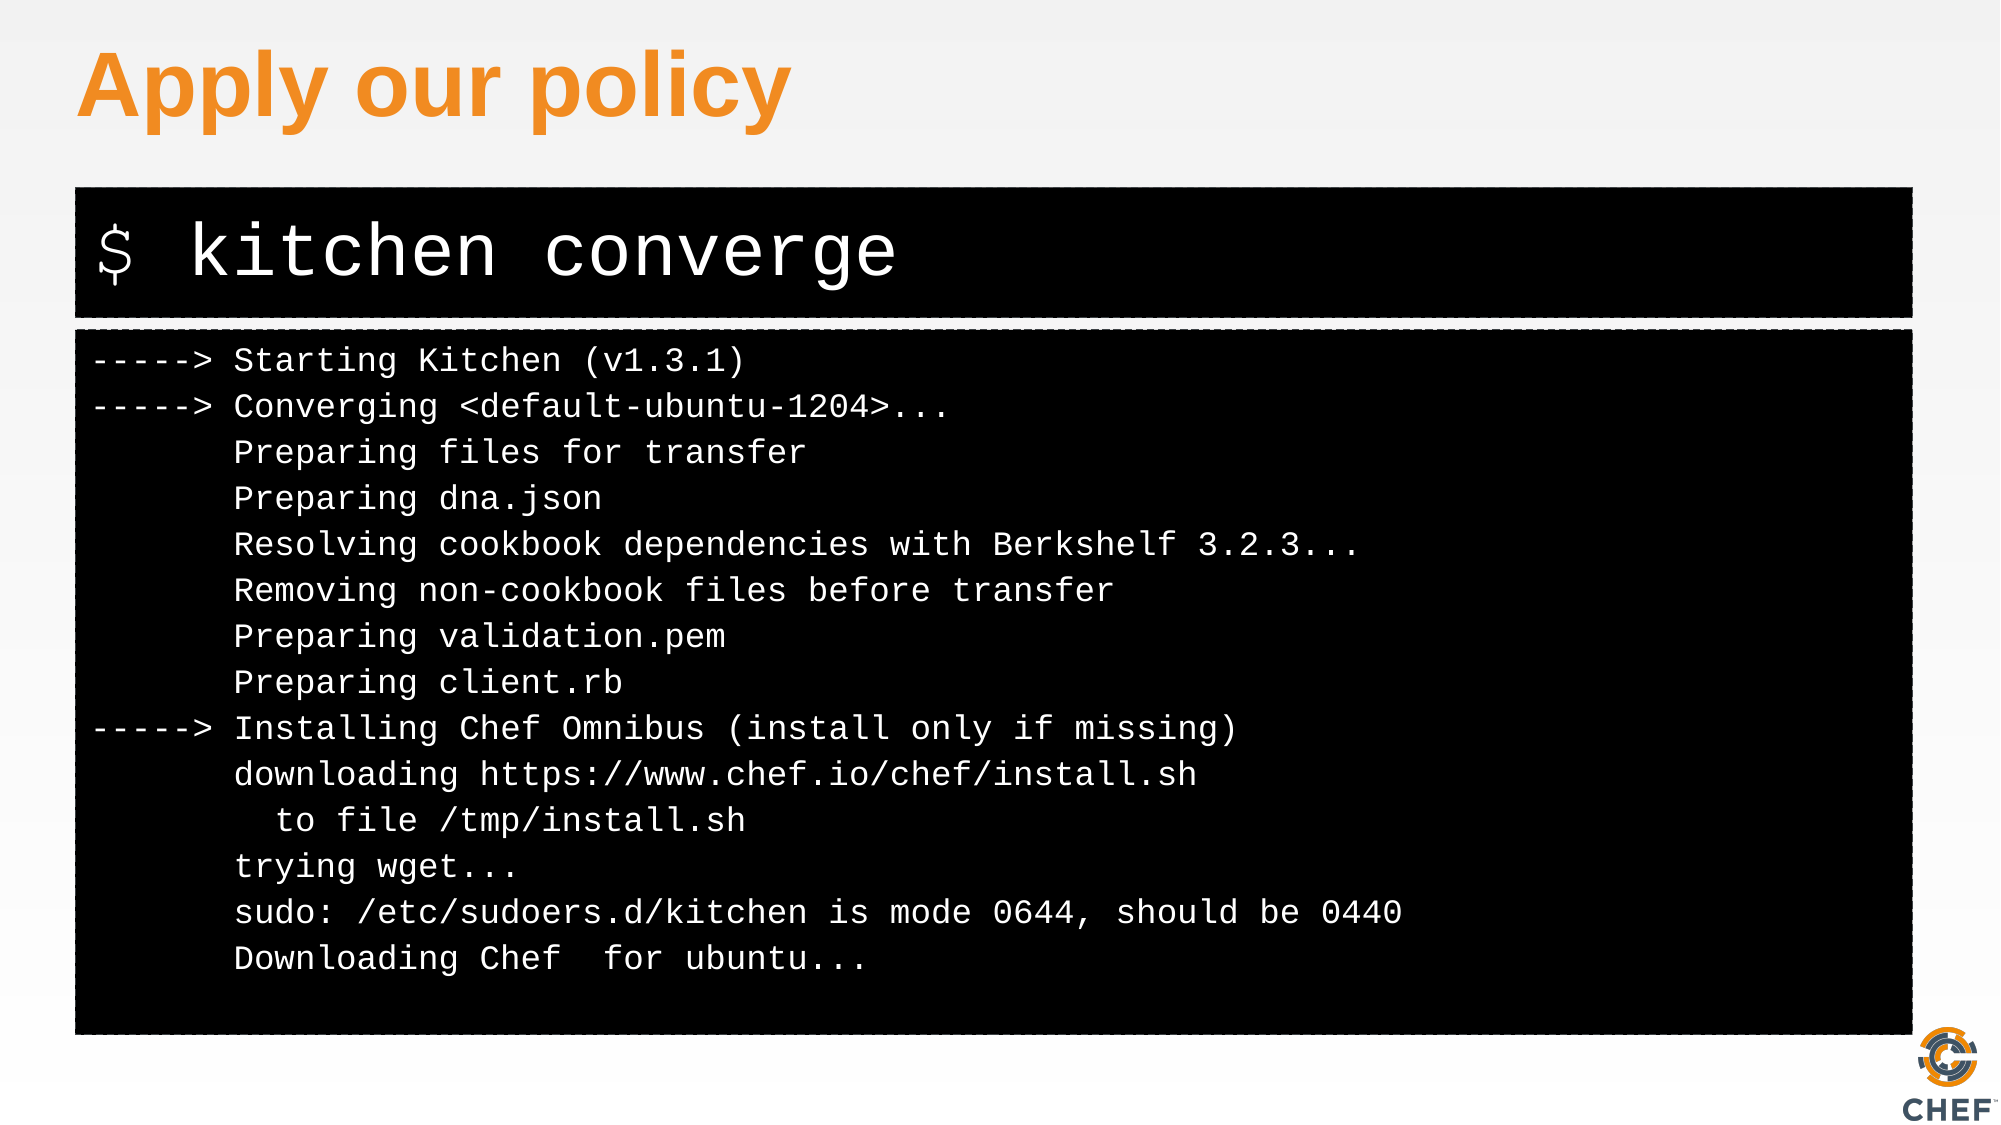

# Apply our policy
kitchen converge
-----> Starting Kitchen (v1.3.1)
-----> Converging <default-ubuntu-1204>...
       Preparing files for transfer
       Preparing dna.json
       Resolving cookbook dependencies with Berkshelf 3.2.3...
       Removing non-cookbook files before transfer
       Preparing validation.pem
       Preparing client.rb
-----> Installing Chef Omnibus (install only if missing)
       downloading https://www.chef.io/chef/install.sh
         to file /tmp/install.sh
       trying wget...
       sudo: /etc/sudoers.d/kitchen is mode 0644, should be 0440
       Downloading Chef  for ubuntu...